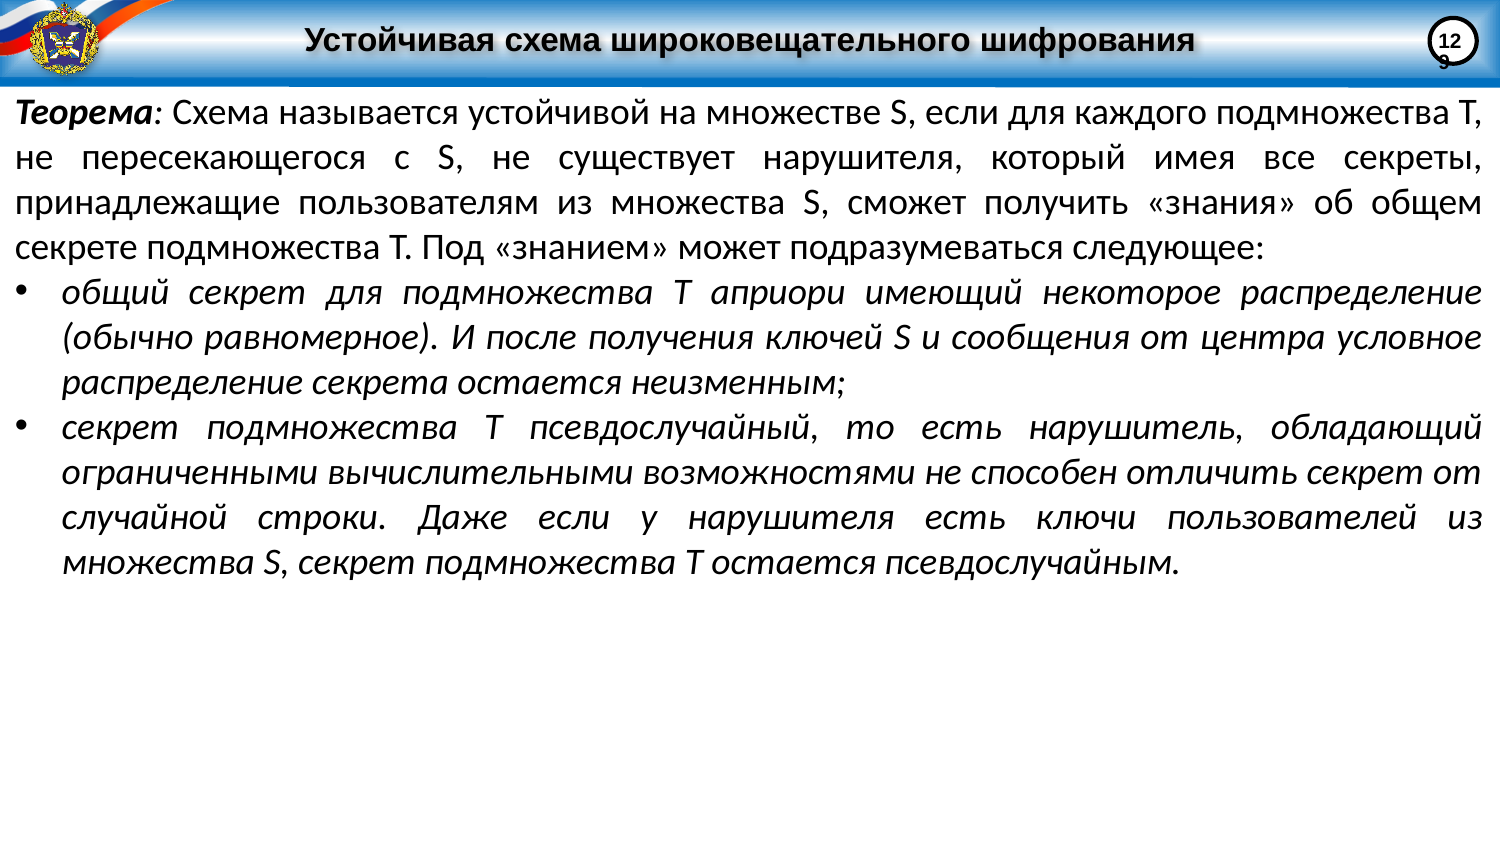

# Устойчивая схема широковещательного шифрования
129
Теорема: Схема называется устойчивой на множестве S, если для каждого подмножества T, не пересекающегося с S, не существует нарушителя, который имея все секреты, принадлежащие пользователям из множества S, сможет получить «знания» об общем секрете подмножества T. Под «знанием» может подразумеваться следующее:
общий секрет для подмножества T априори имеющий некоторое распределение (обычно равномерное). И после получения ключей S и сообщения от центра условное распределение секрета остается неизменным;
секрет подмножества T псевдослучайный, то есть нарушитель, обладающий ограниченными вычислительными возможностями не способен отличить секрет от случайной строки. Даже если у нарушителя есть ключи пользователей из множества S, секрет подмножества T остается псевдослучайным.